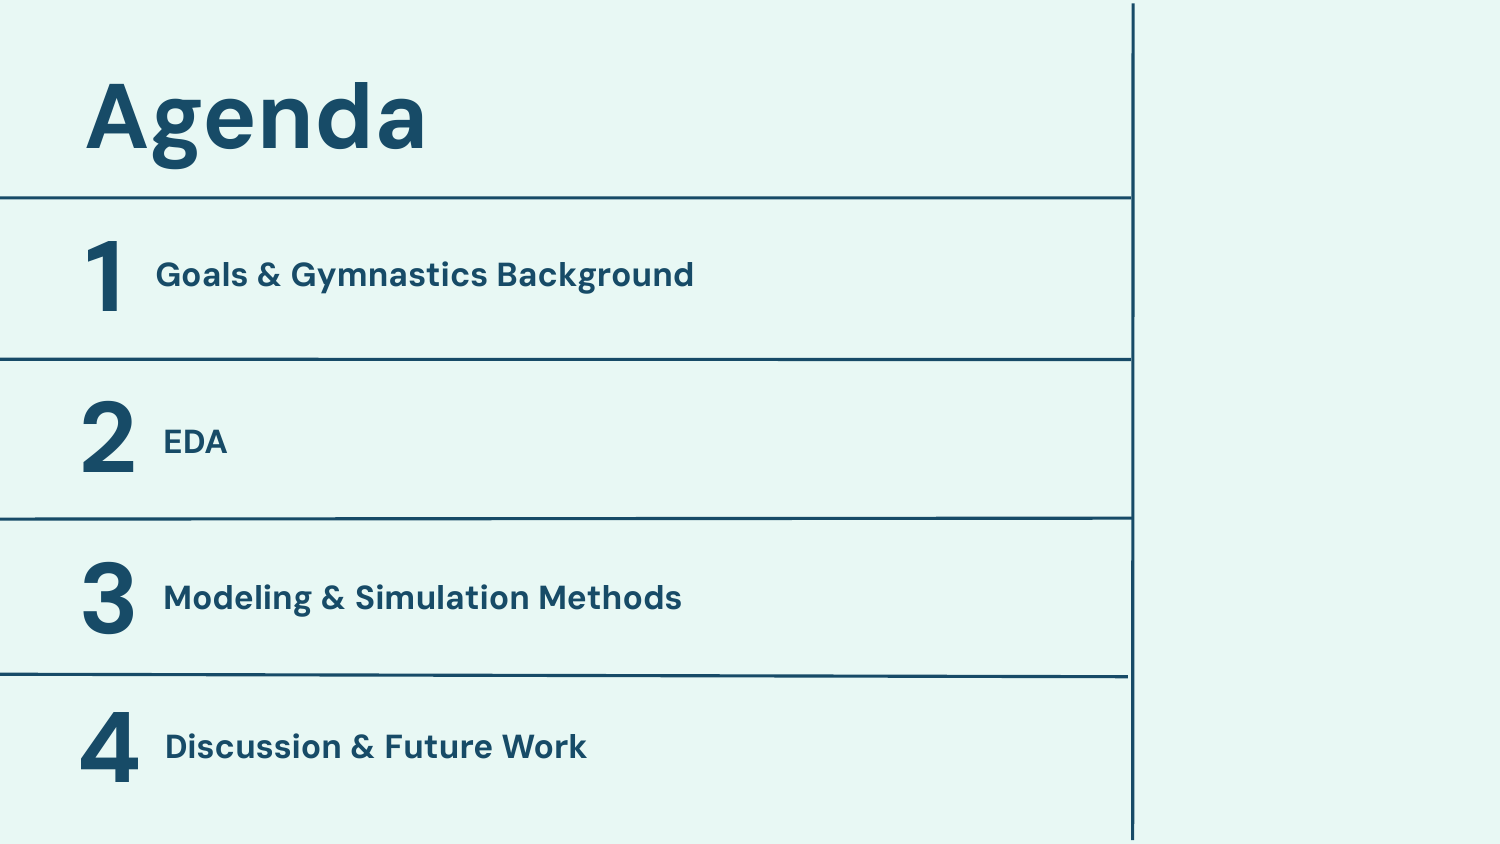

Agenda
1
Goals & Gymnastics Background
2
EDA
3
Modeling & Simulation Methods
4
Discussion & Future Work